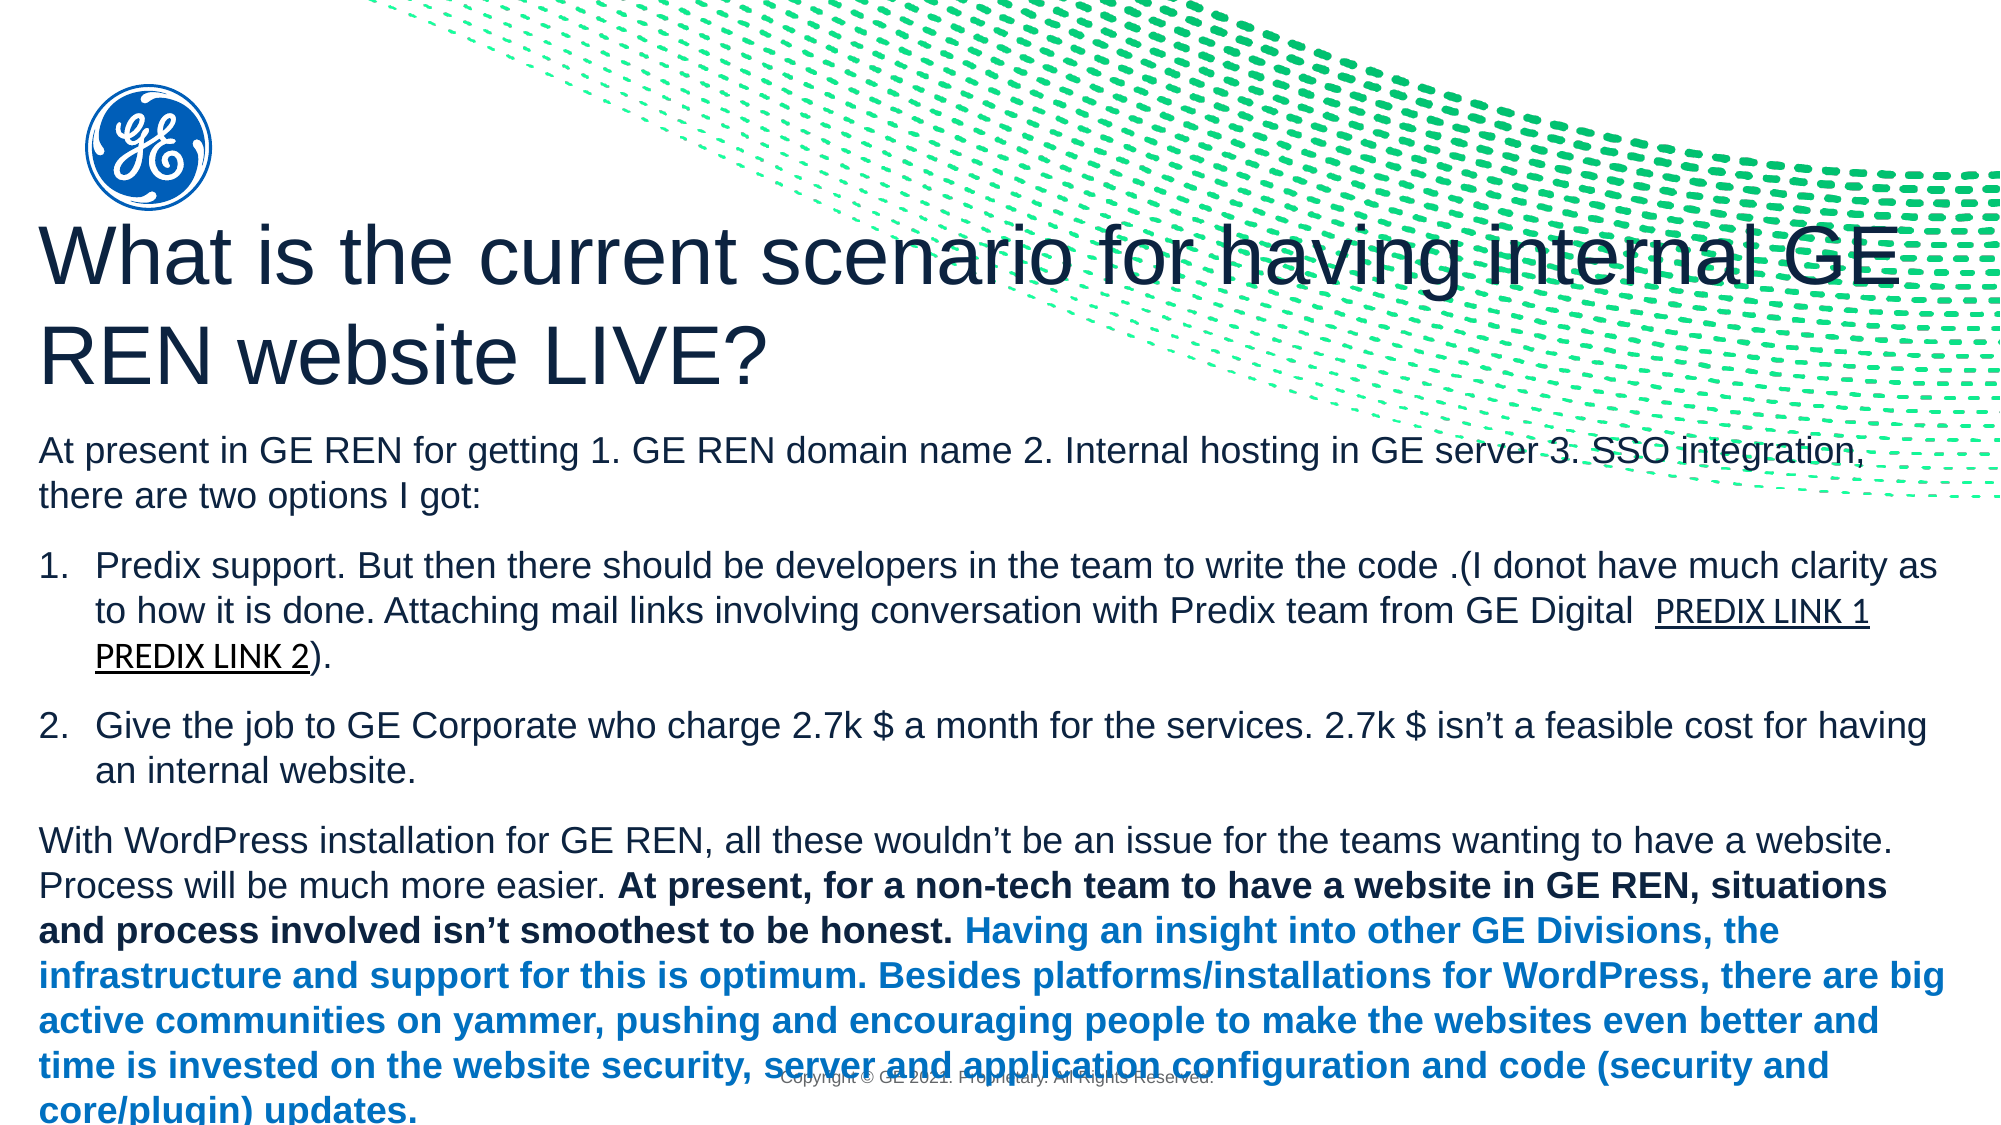

What is the current scenario for having internal GE REN website LIVE?
At present in GE REN for getting 1. GE REN domain name 2. Internal hosting in GE server 3. SSO integration, there are two options I got:
Predix support. But then there should be developers in the team to write the code .(I donot have much clarity as to how it is done. Attaching mail links involving conversation with Predix team from GE Digital  PREDIX LINK 1  PREDIX LINK 2).
Give the job to GE Corporate who charge 2.7k $ a month for the services. 2.7k $ isn’t a feasible cost for having an internal website.
With WordPress installation for GE REN, all these wouldn’t be an issue for the teams wanting to have a website. Process will be much more easier. At present, for a non-tech team to have a website in GE REN, situations and process involved isn’t smoothest to be honest. Having an insight into other GE Divisions, the infrastructure and support for this is optimum. Besides platforms/installations for WordPress, there are big active communities on yammer, pushing and encouraging people to make the websites even better and time is invested on the website security, server and application configuration and code (security and core/plugin) updates.